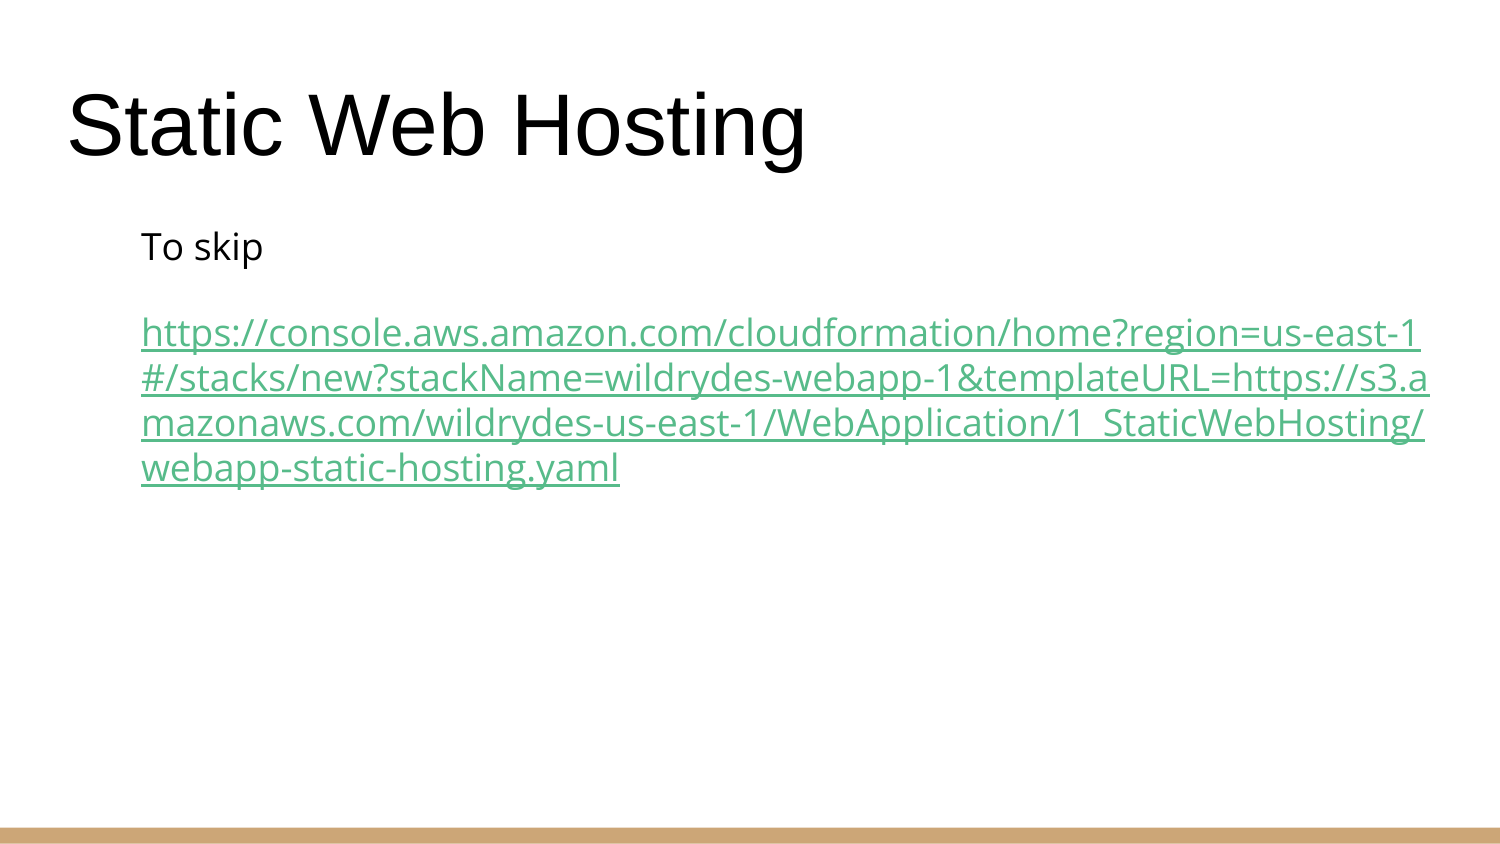

# Static Web Hosting
To skip
https://console.aws.amazon.com/cloudformation/home?region=us-east-1#/stacks/new?stackName=wildrydes-webapp-1&templateURL=https://s3.amazonaws.com/wildrydes-us-east-1/WebApplication/1_StaticWebHosting/webapp-static-hosting.yaml